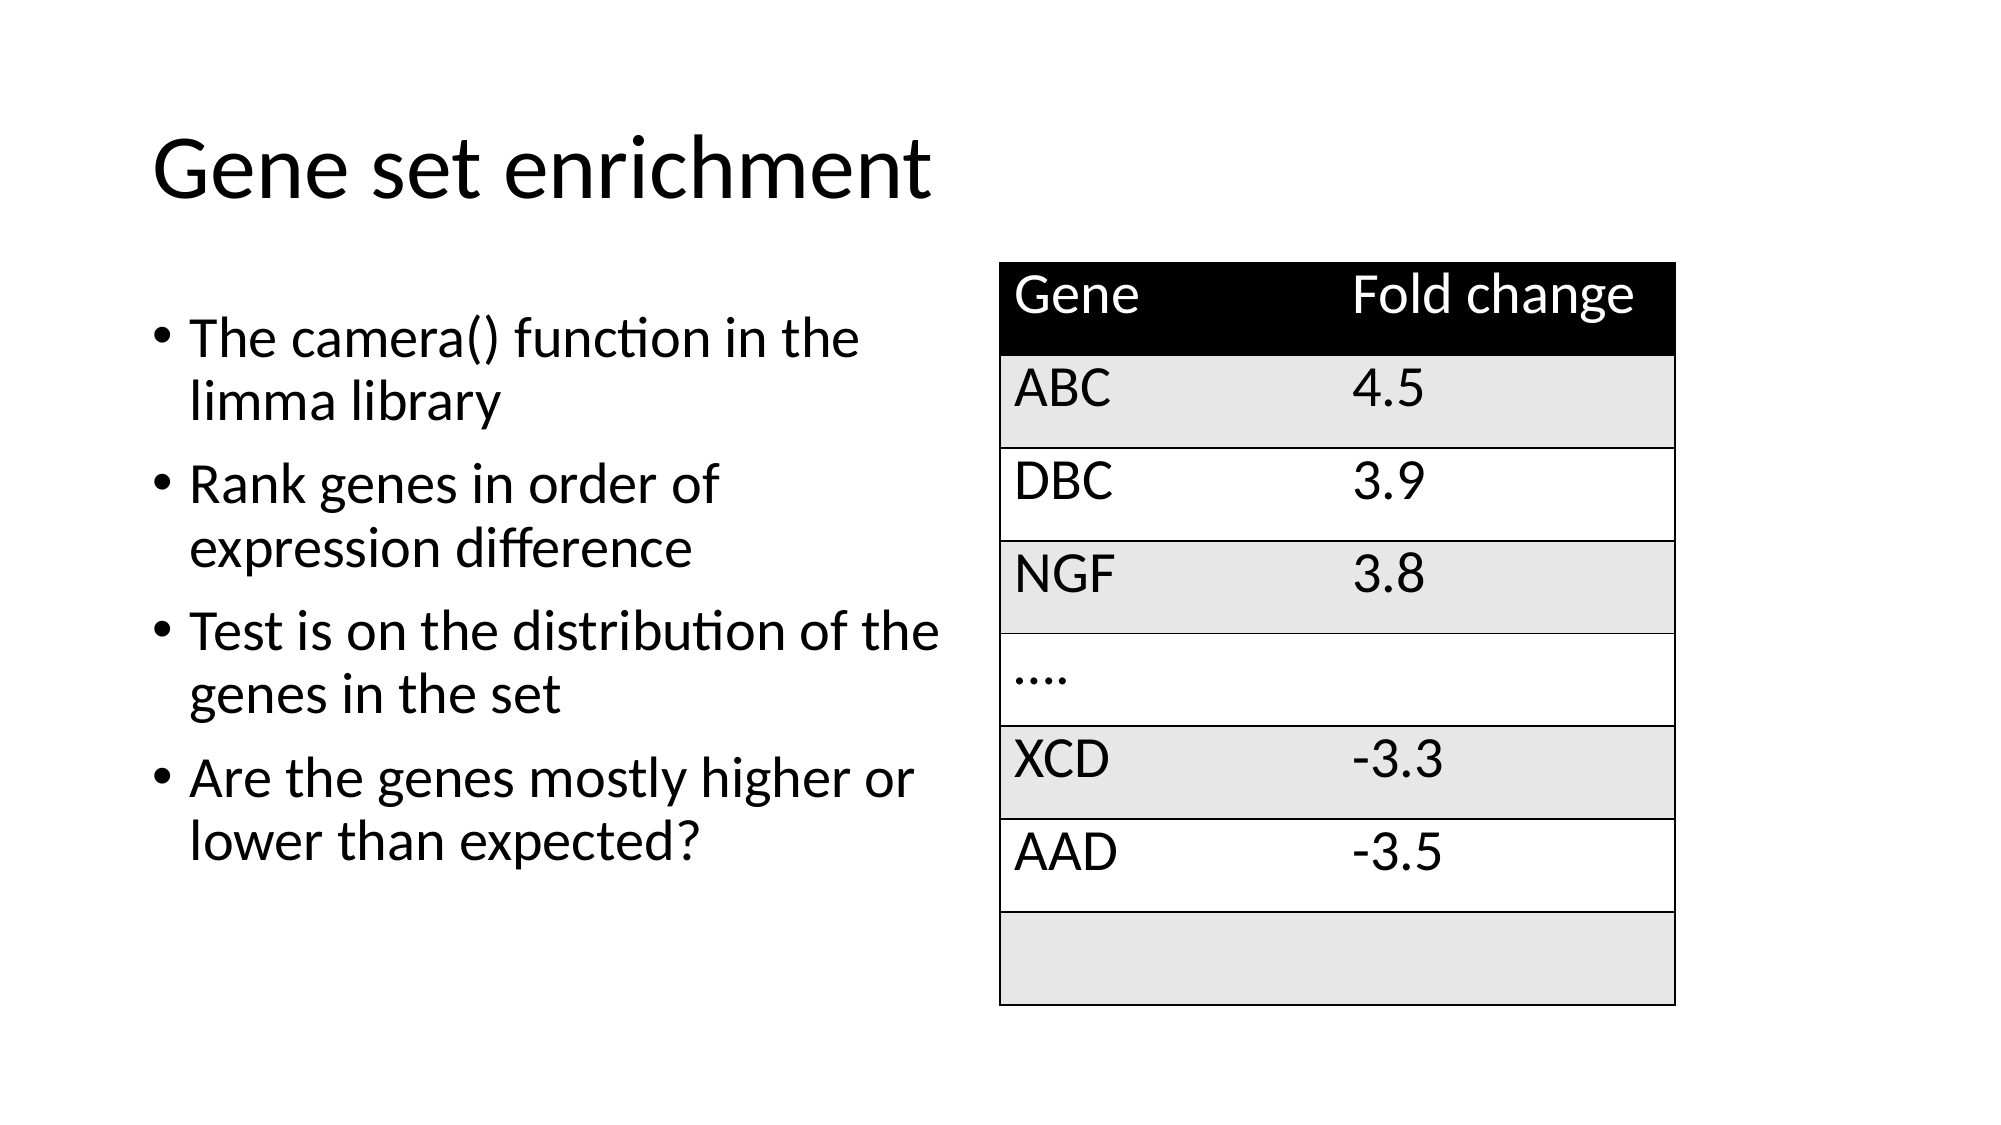

# Gene set enrichment
| Gene | Fold change |
| --- | --- |
| ABC | 4.5 |
| DBC | 3.9 |
| NGF | 3.8 |
| …. |  |
| XCD | -3.3 |
| AAD | -3.5 |
|  |  |
The camera() function in the limma library
Rank genes in order of expression difference
Test is on the distribution of the genes in the set
Are the genes mostly higher or lower than expected?